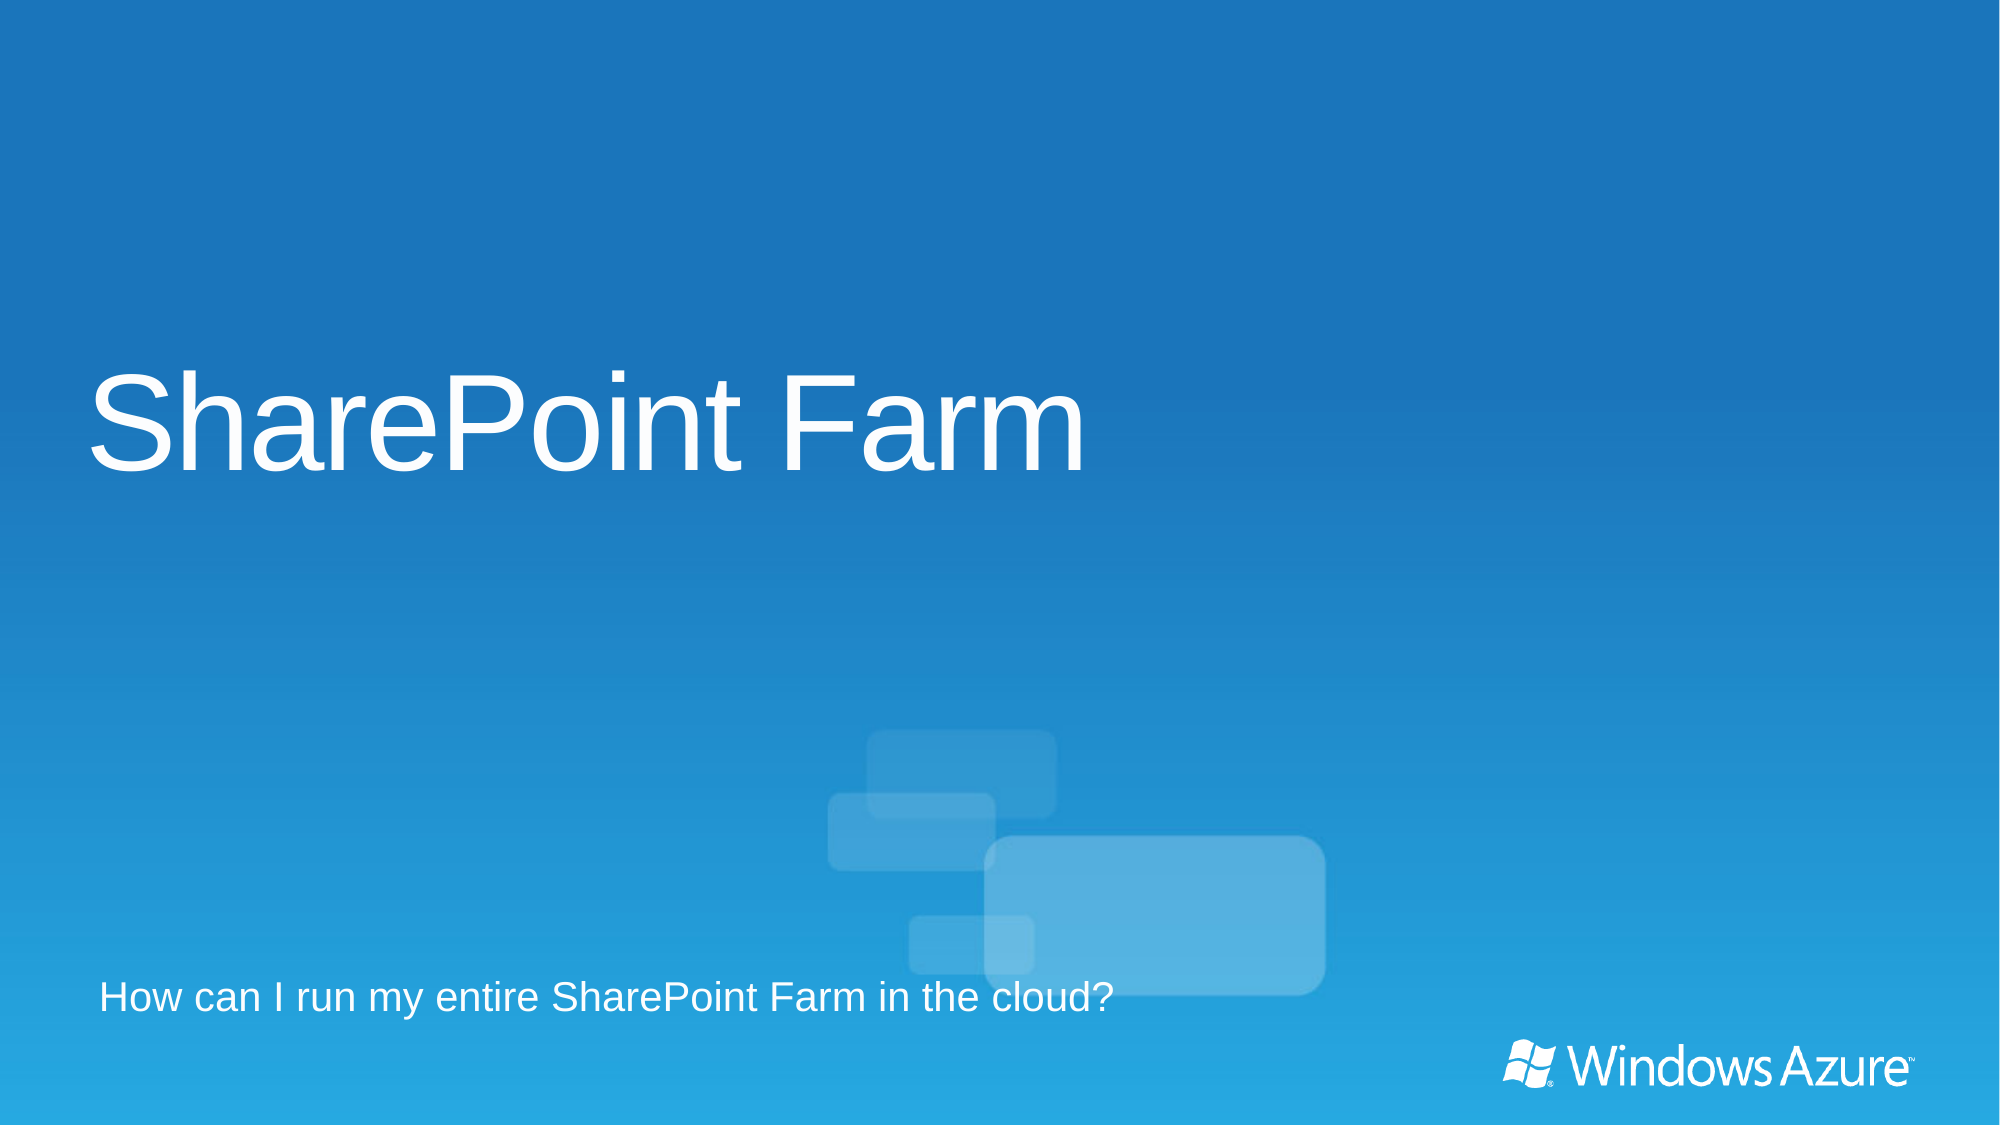

SharePoint Farm
How can I run my entire SharePoint Farm in the cloud?